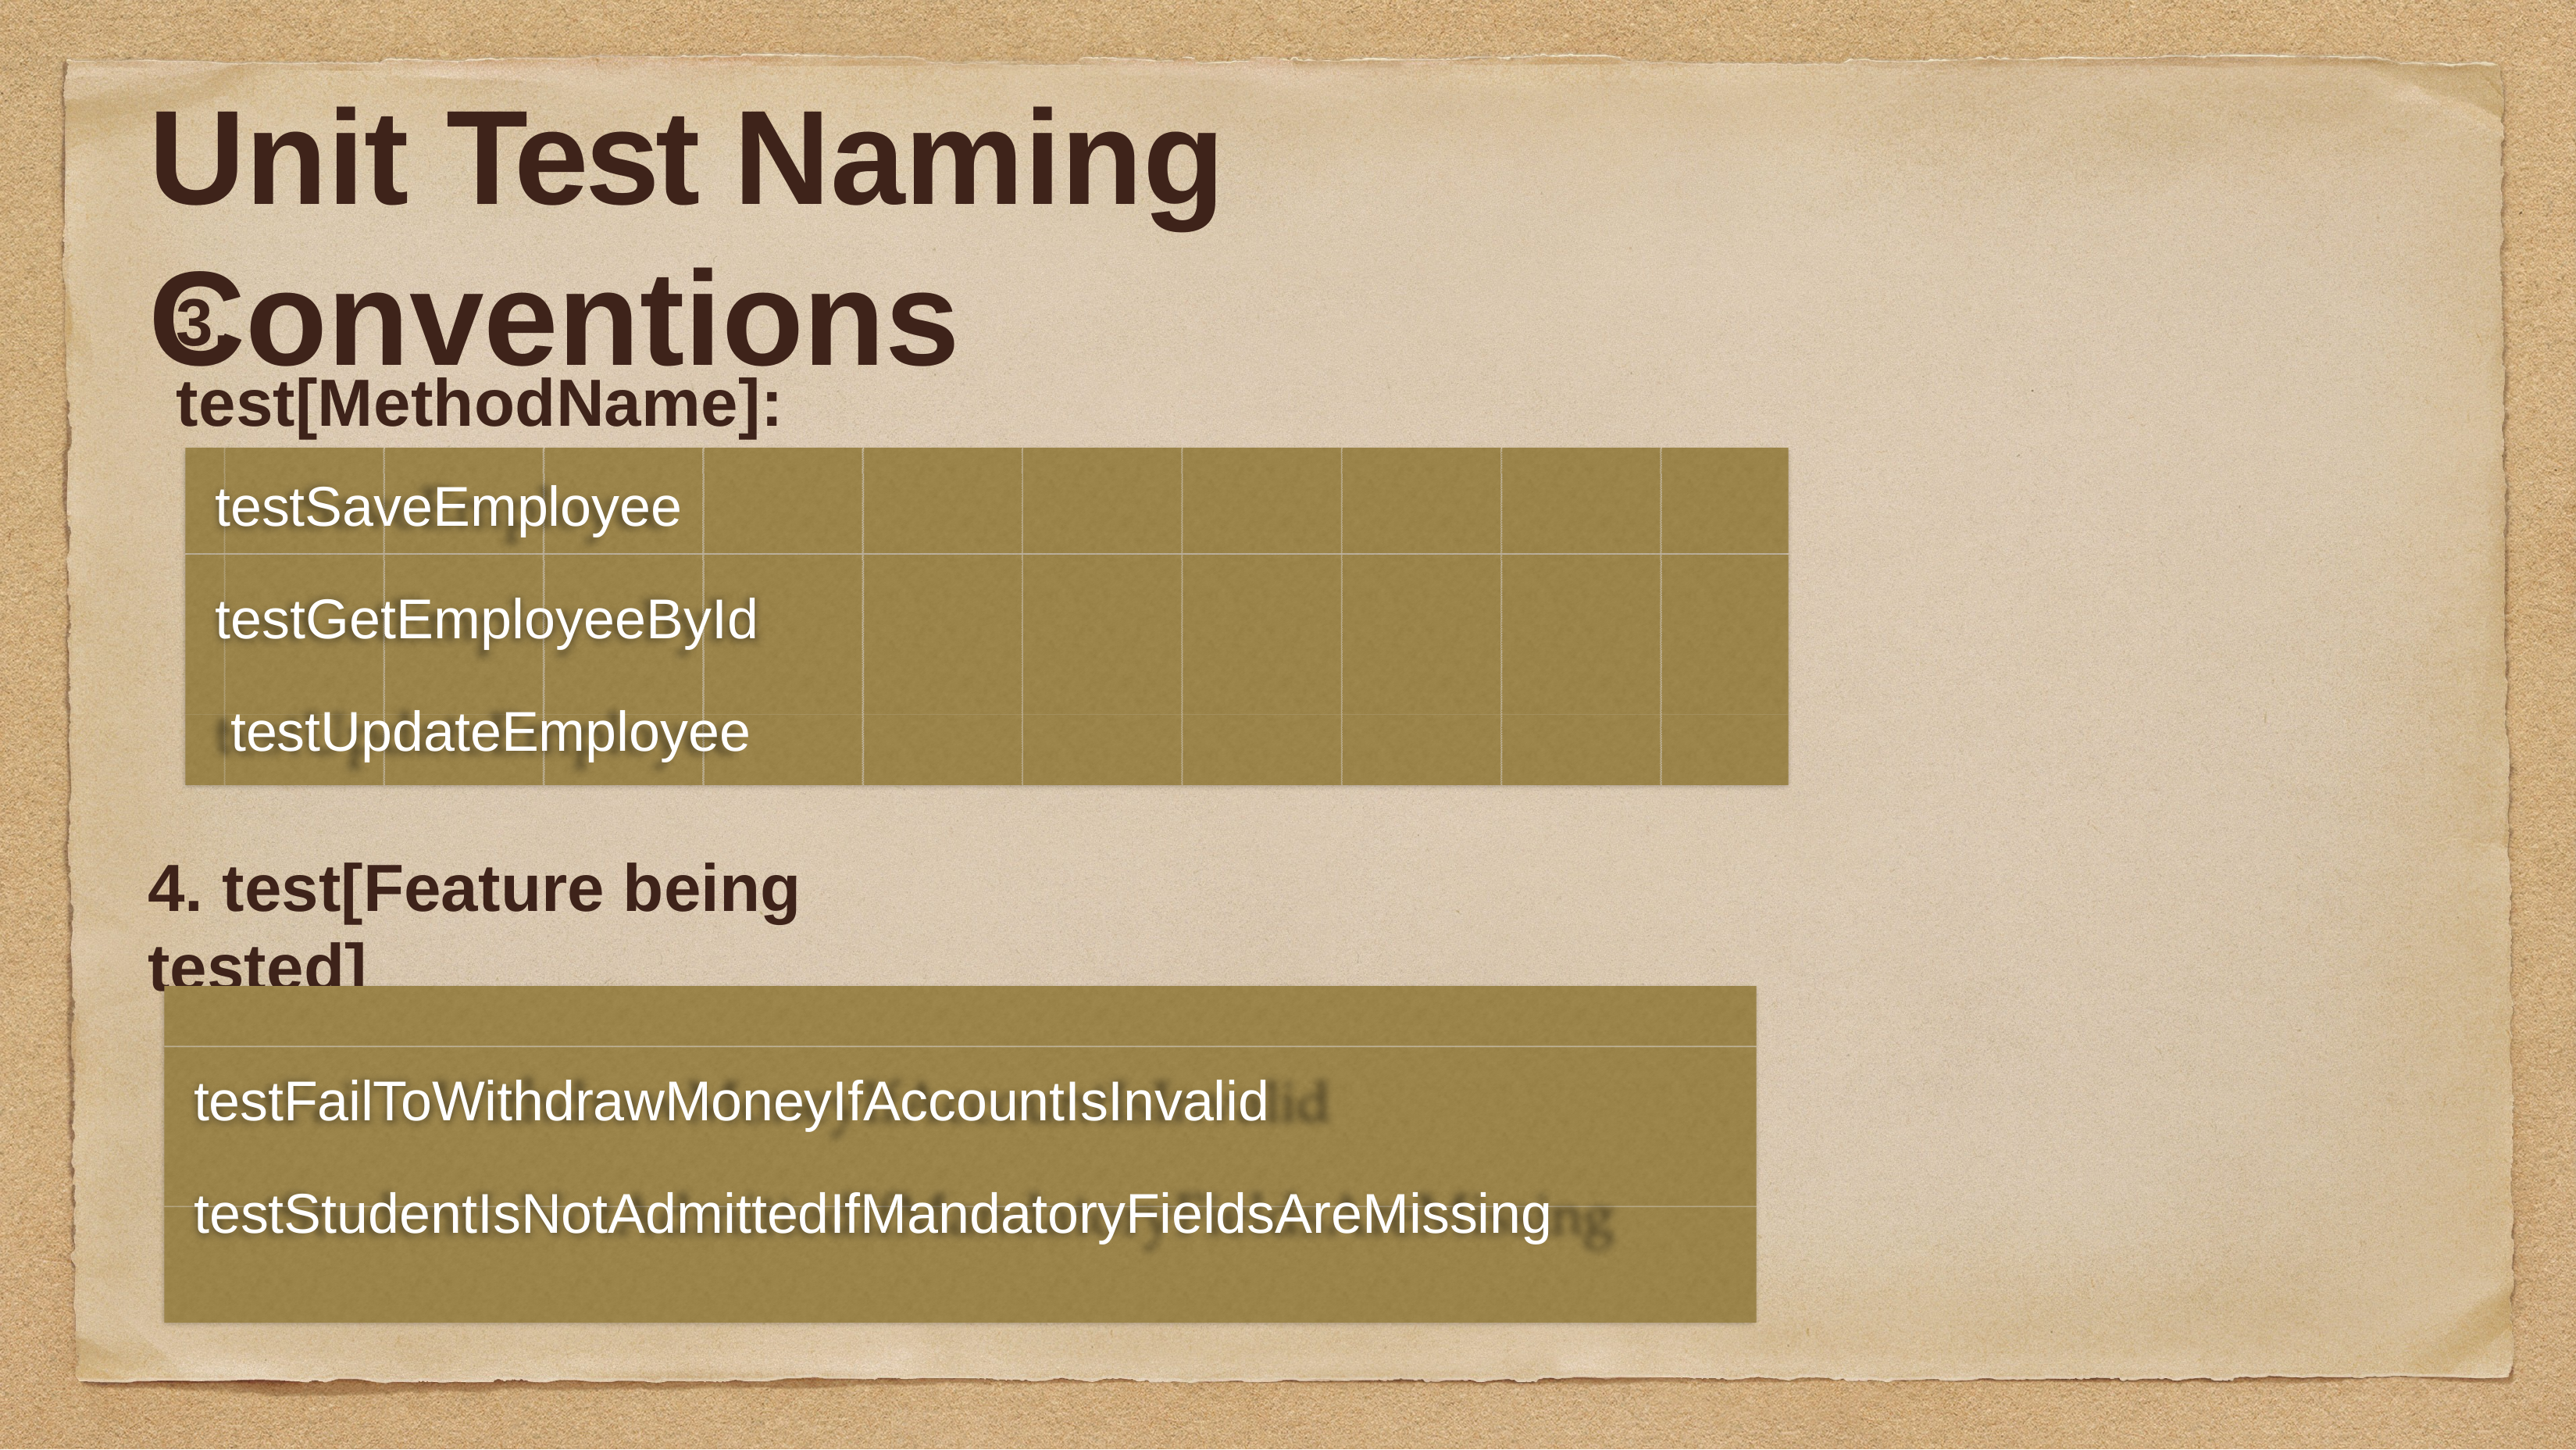

# Unit Test Naming Conventions
3. test[MethodName]:

testSaveEmployee
testGetEmployeeById  testUpdateEmployee
4. test[Feature being tested]

testFailToWithdrawMoneyIfAccountIsInvalid  testStudentIsNotAdmittedIfMandatoryFieldsAreMissing